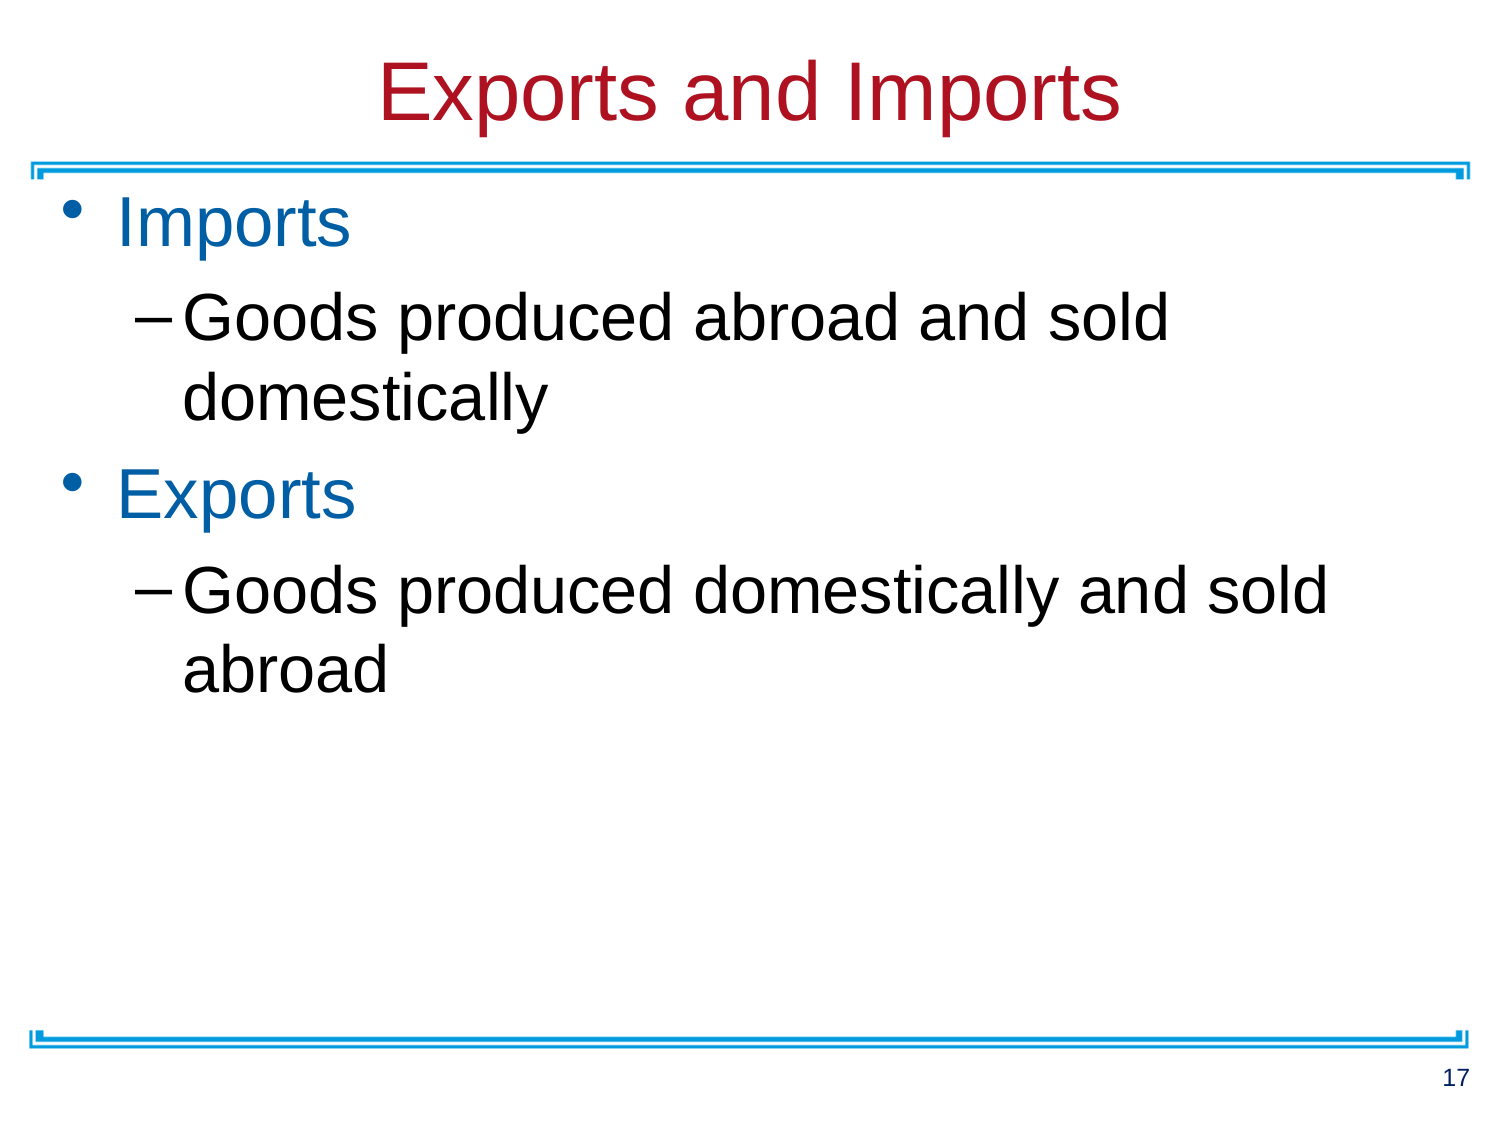

# Exports and Imports
Imports
Goods produced abroad and sold domestically
Exports
Goods produced domestically and sold abroad
17